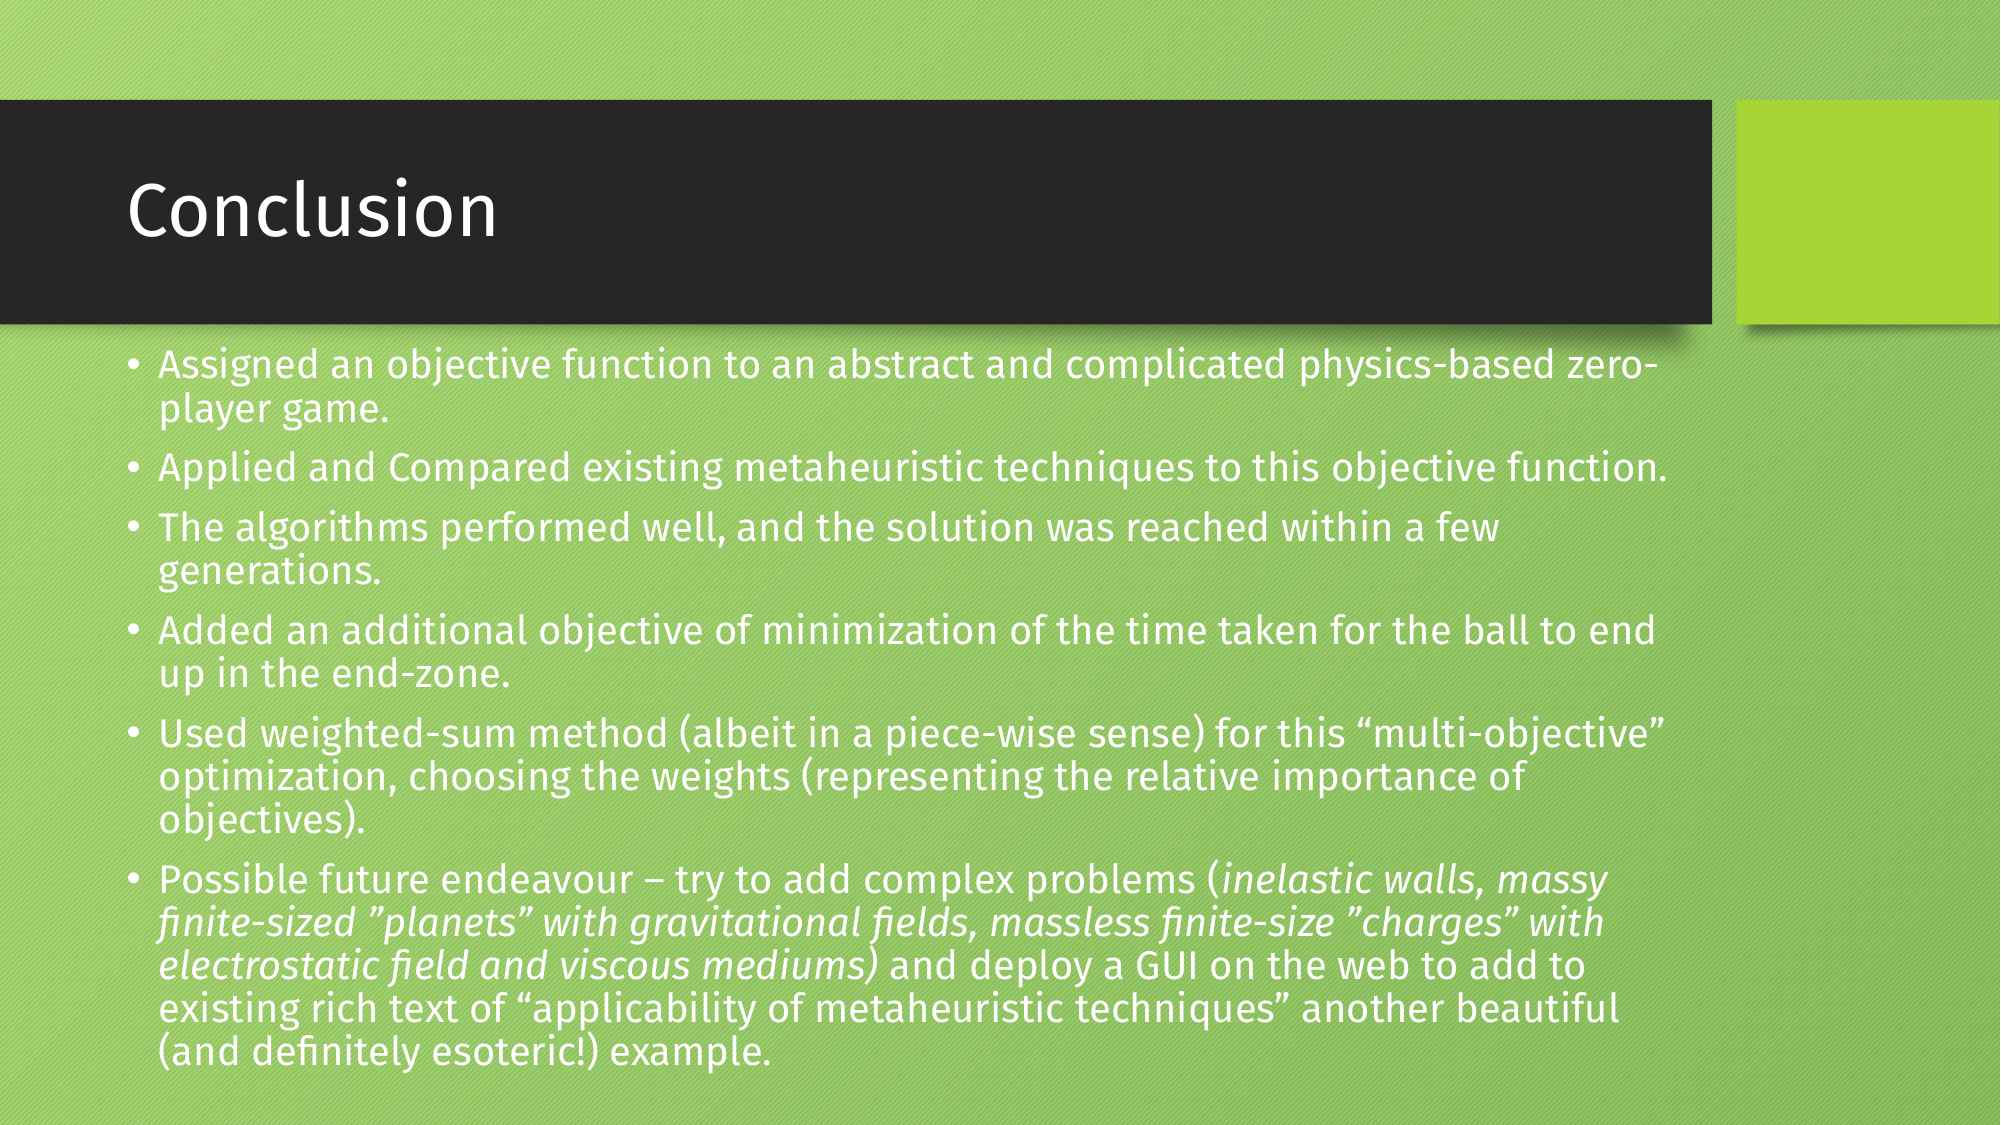

# Conclusion
Assigned an objective function to an abstract and complicated physics-based zero-player game.
Applied and Compared existing metaheuristic techniques to this objective function.
The algorithms performed well, and the solution was reached within a few generations.
Added an additional objective of minimization of the time taken for the ball to end up in the end-zone.
Used weighted-sum method (albeit in a piece-wise sense) for this “multi-objective” optimization, choosing the weights (representing the relative importance of objectives).
Possible future endeavour – try to add complex problems (inelastic walls, massy finite-sized ”planets” with gravitational fields, massless finite-size ”charges” with electrostatic field and viscous mediums) and deploy a GUI on the web to add to existing rich text of “applicability of metaheuristic techniques” another beautiful (and definitely esoteric!) example.